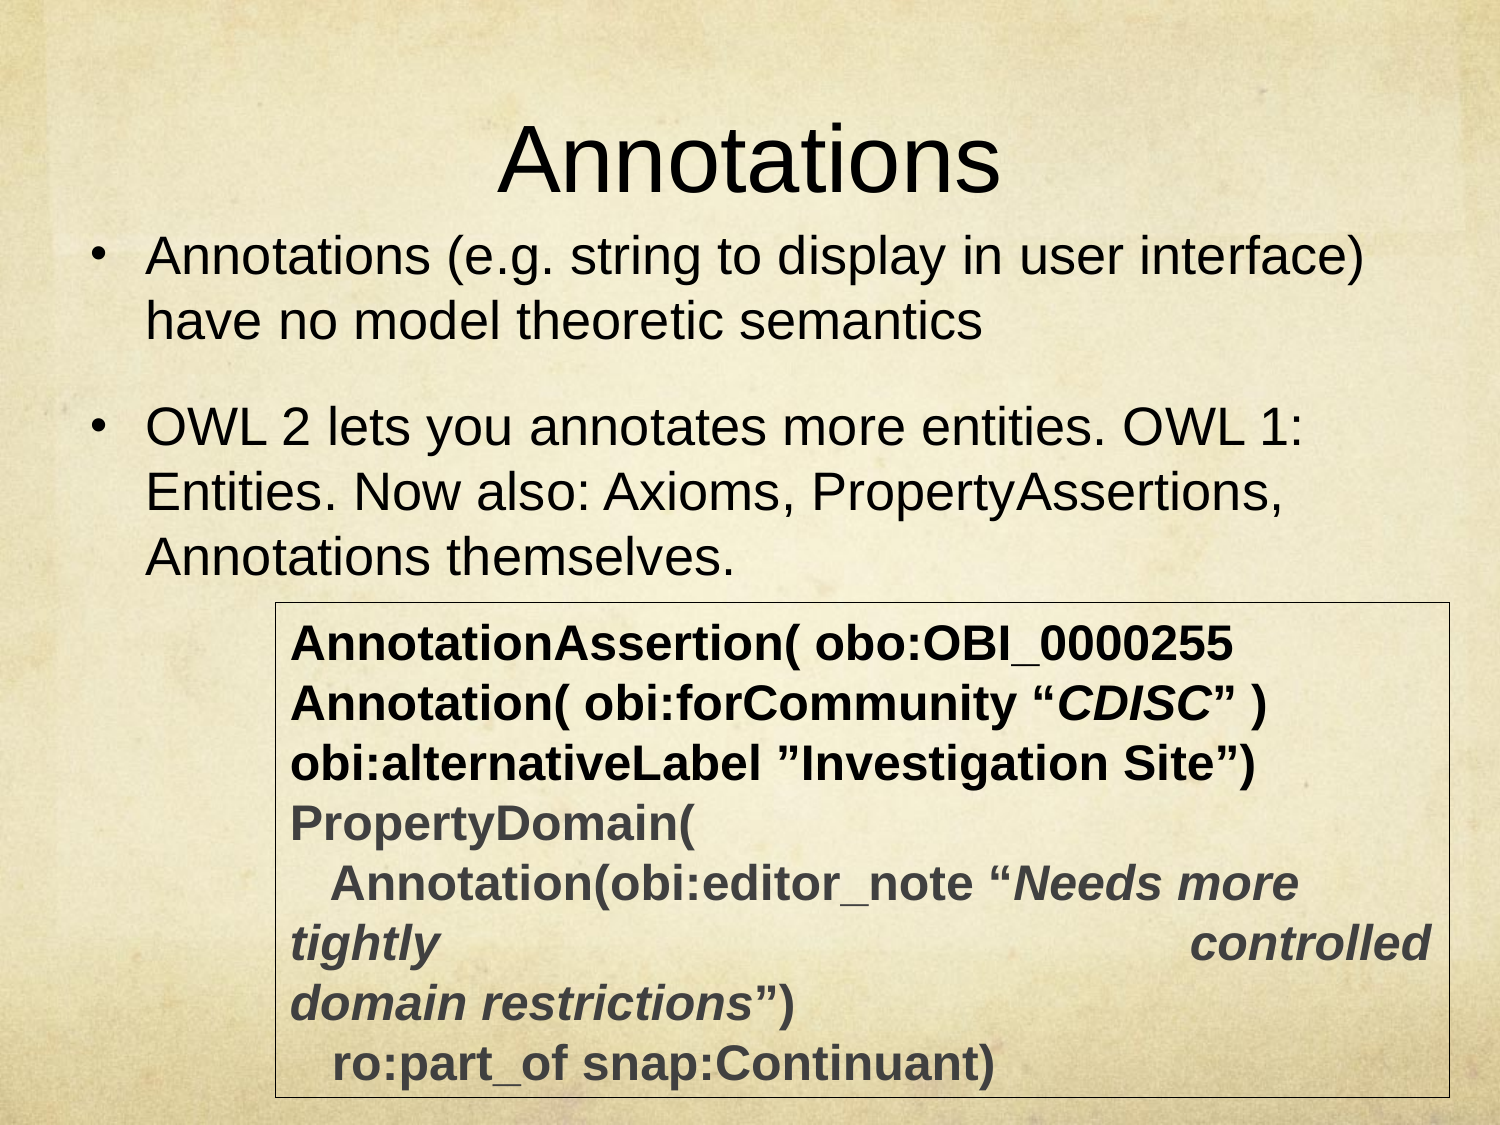

# Annotations
Annotations (e.g. string to display in user interface) have no model theoretic semantics
OWL 2 lets you annotates more entities. OWL 1: Entities. Now also: Axioms, PropertyAssertions, Annotations themselves.
AnnotationAssertion( obo:OBI_0000255         Annotation( obi:forCommunity “CDISC” )        obi:alternativeLabel ”Investigation Site”)
PropertyDomain(
   Annotation(obi:editor_note “Needs more tightly   					controlled domain restrictions”)
   ro:part_of snap:Continuant)